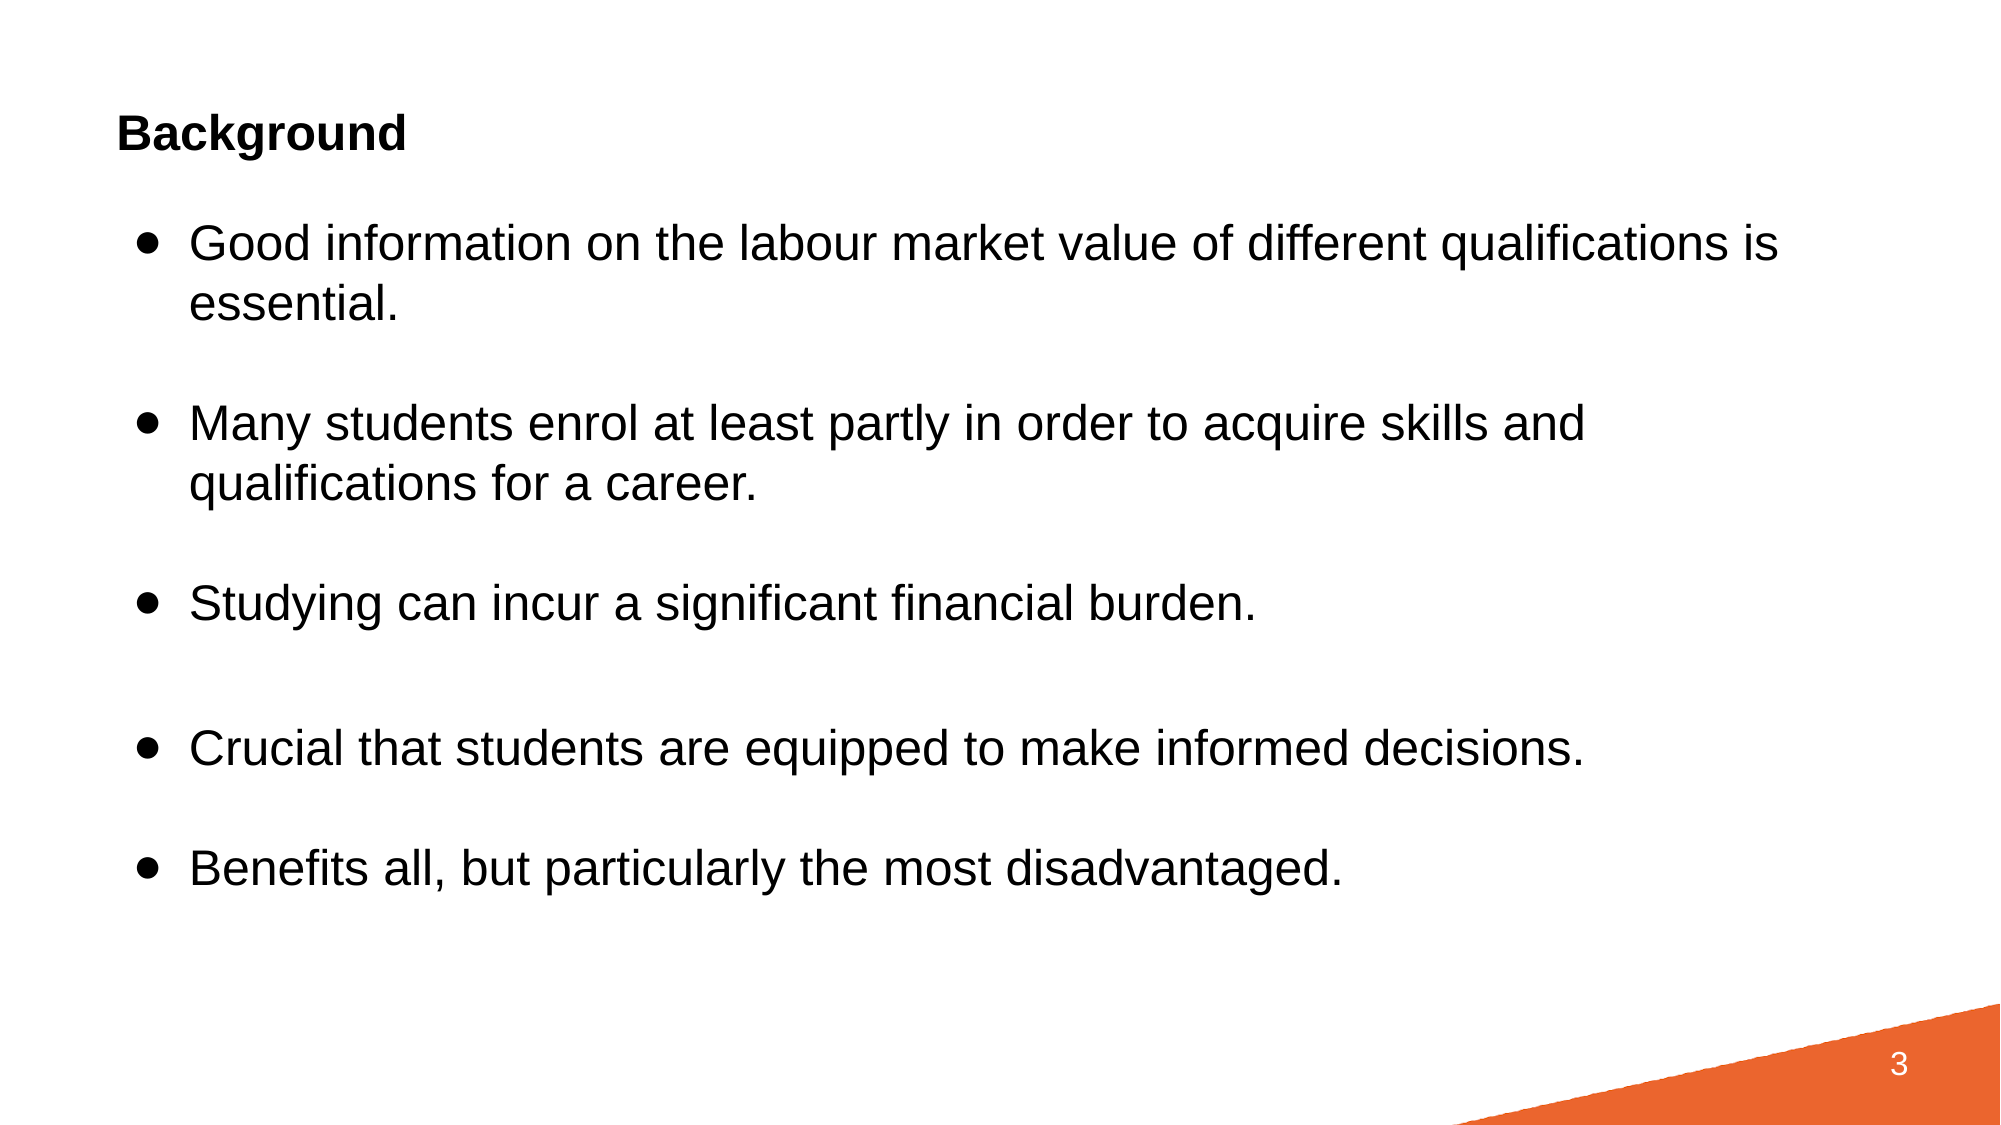

# Background
Good information on the labour market value of different qualifications is essential.
Many students enrol at least partly in order to acquire skills and qualifications for a career.
Studying can incur a significant financial burden.

Crucial that students are equipped to make informed decisions.
Benefits all, but particularly the most disadvantaged.